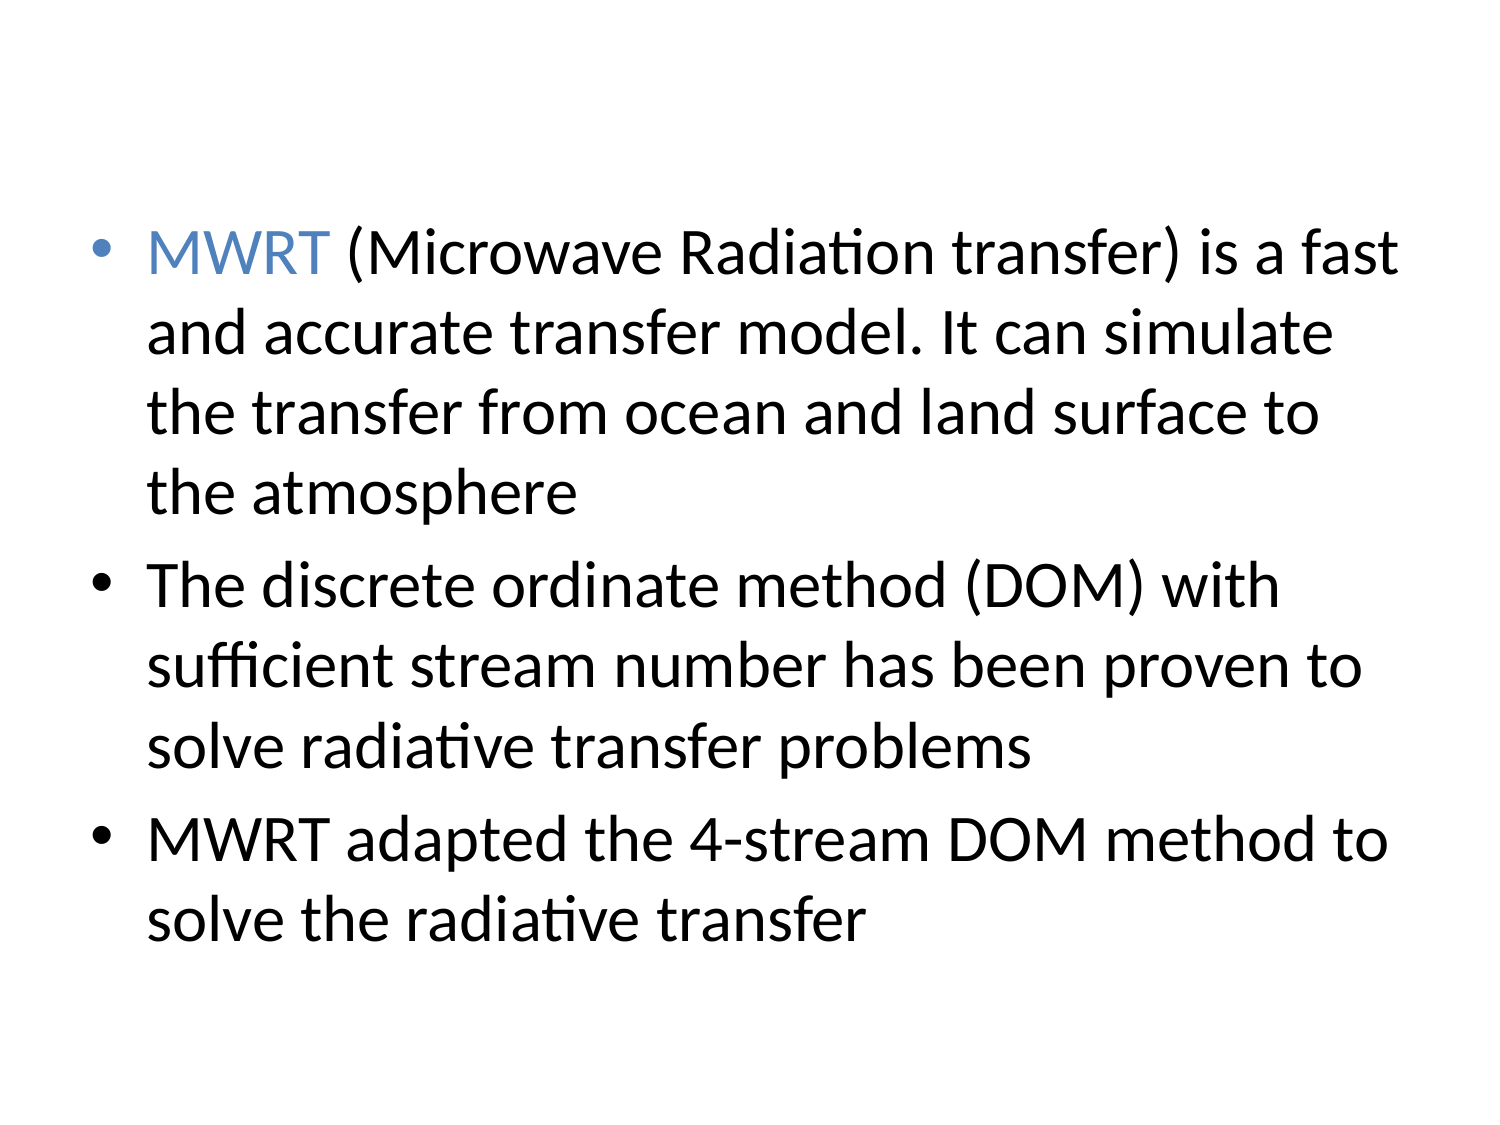

#
MWRT (Microwave Radiation transfer) is a fast and accurate transfer model. It can simulate the transfer from ocean and land surface to the atmosphere
The discrete ordinate method (DOM) with sufficient stream number has been proven to solve radiative transfer problems
MWRT adapted the 4-stream DOM method to solve the radiative transfer